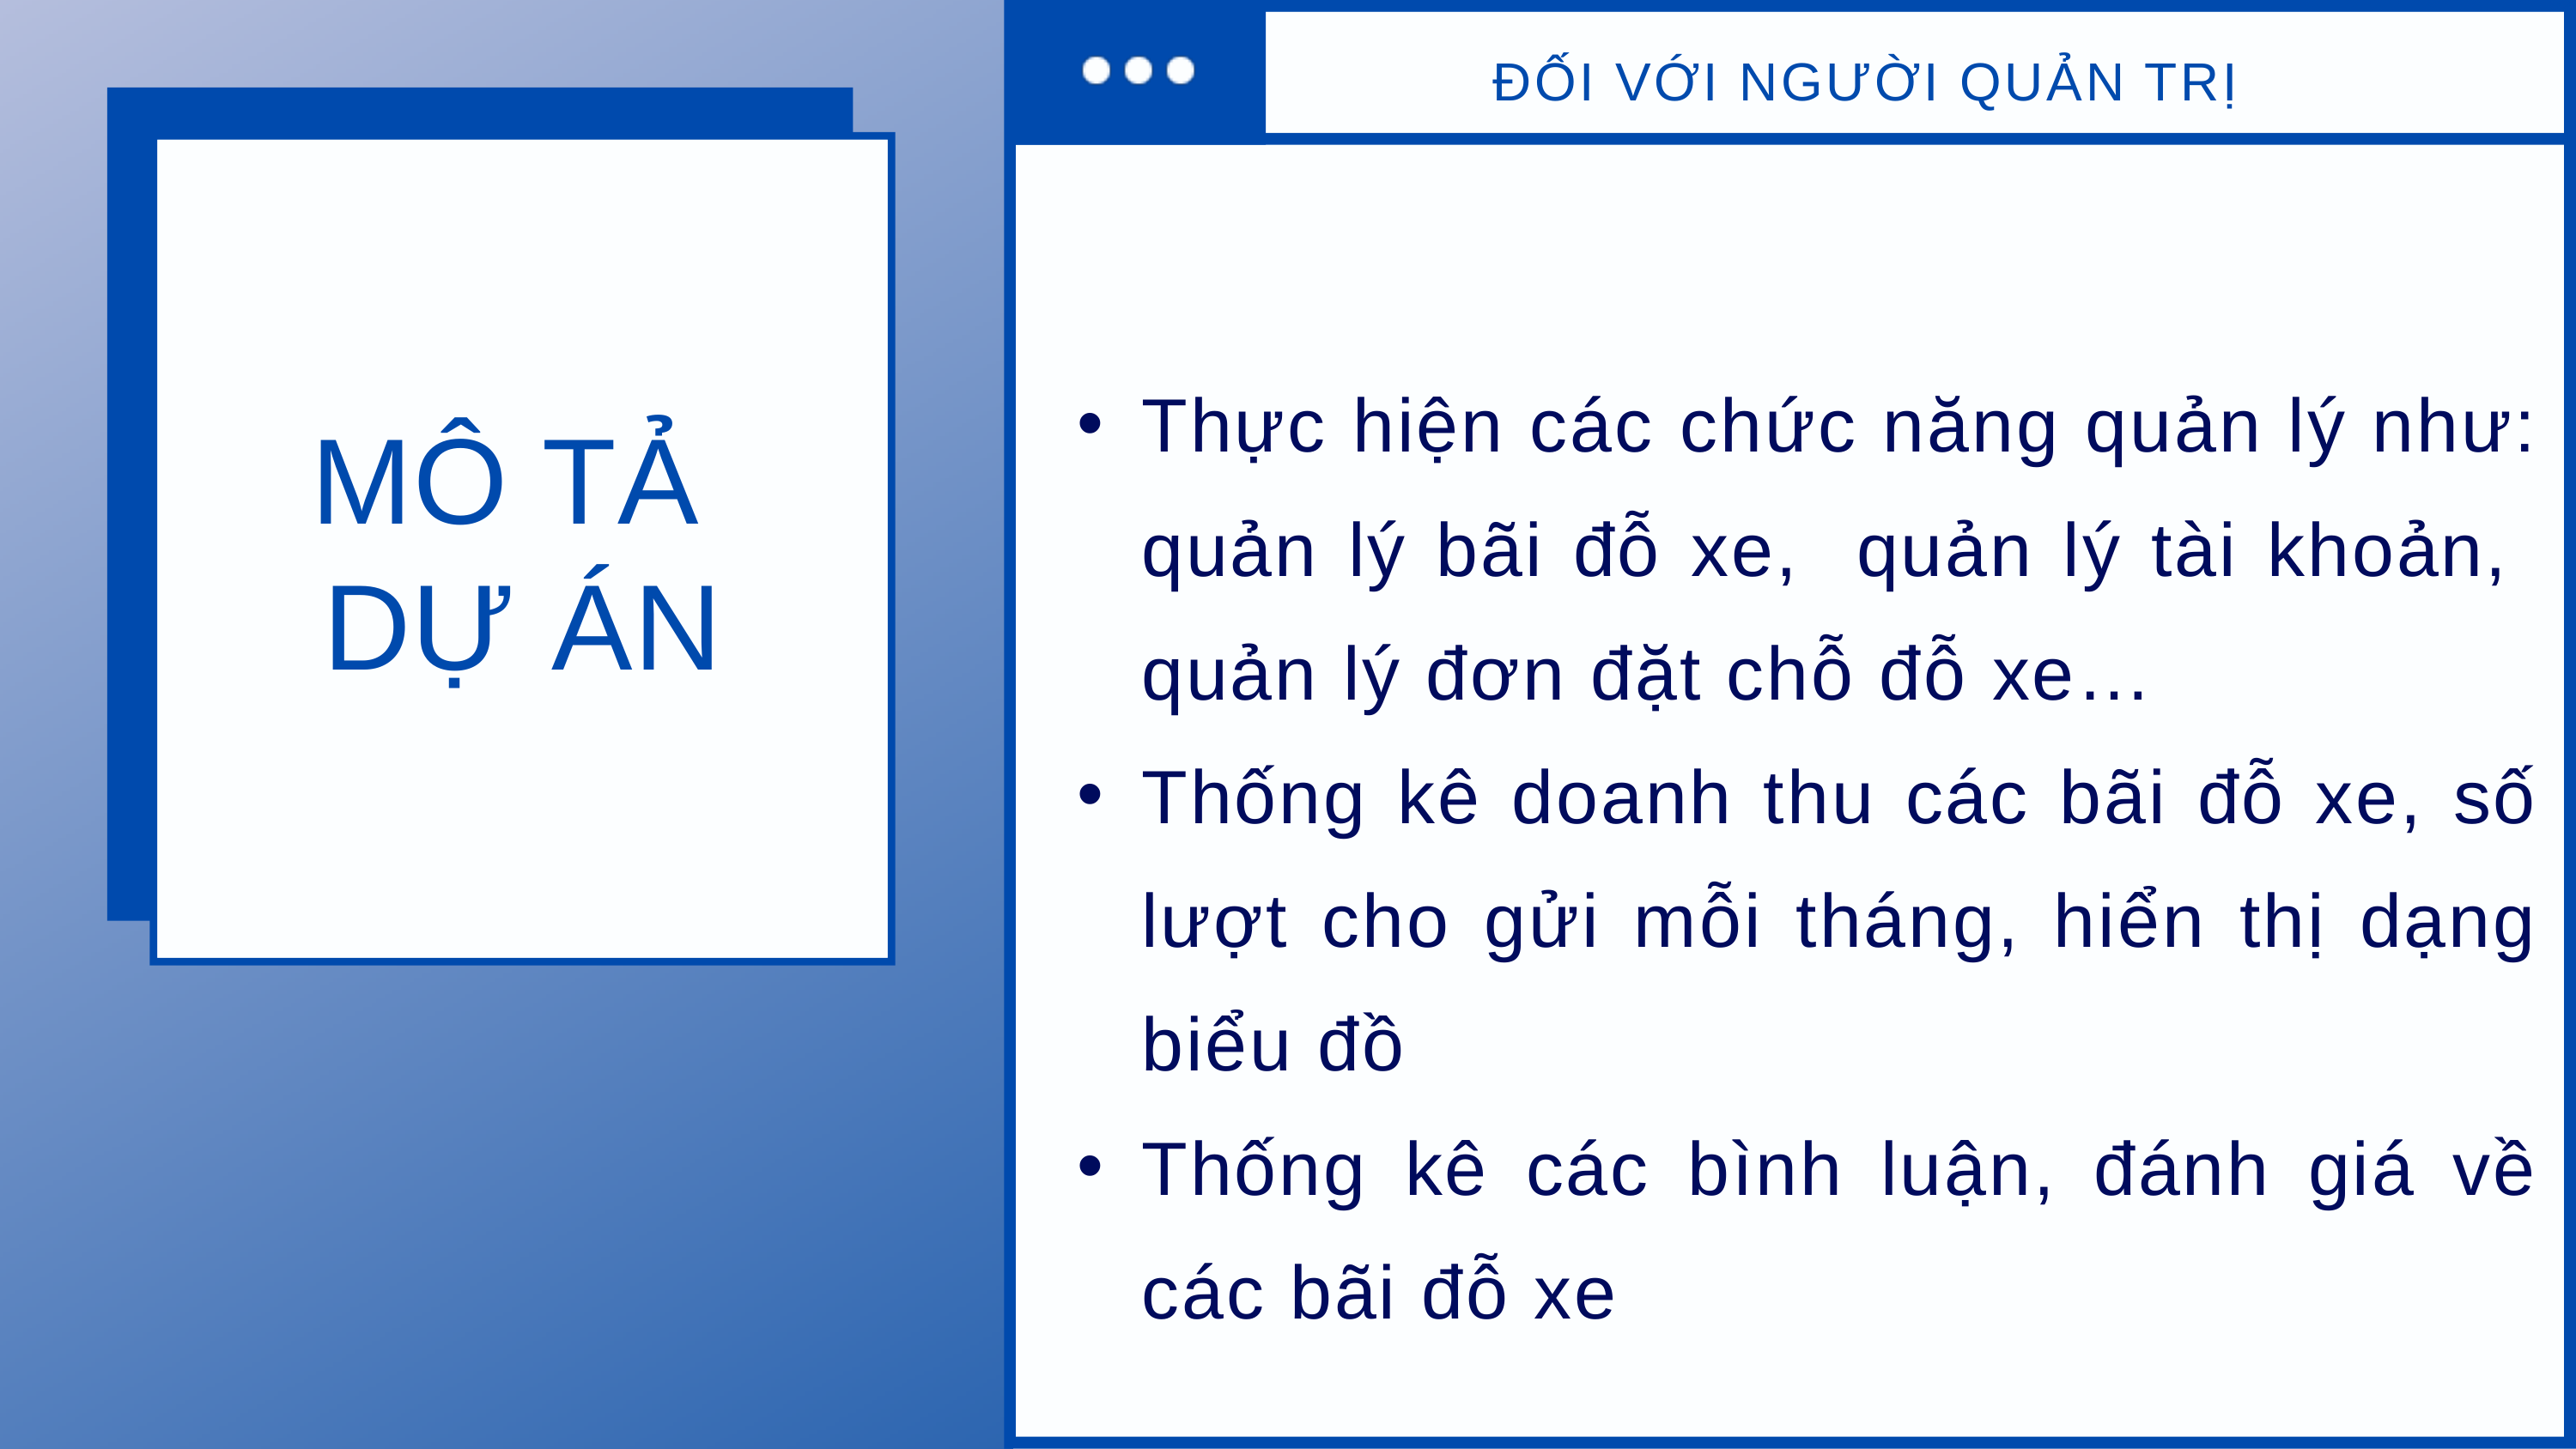

ĐỐI VỚI NGƯỜI QUẢN TRỊ

Thực hiện các chức năng quản lý như: quản lý bãi đỗ xe,  quản lý tài khoản,  quản lý đơn đặt chỗ đỗ xe…
Thống kê doanh thu các bãi đỗ xe, số lượt cho gửi mỗi tháng, hiển thị dạng biểu đồ
Thống kê các bình luận, đánh giá về các bãi đỗ xe
MÔ TẢ
DỰ ÁN